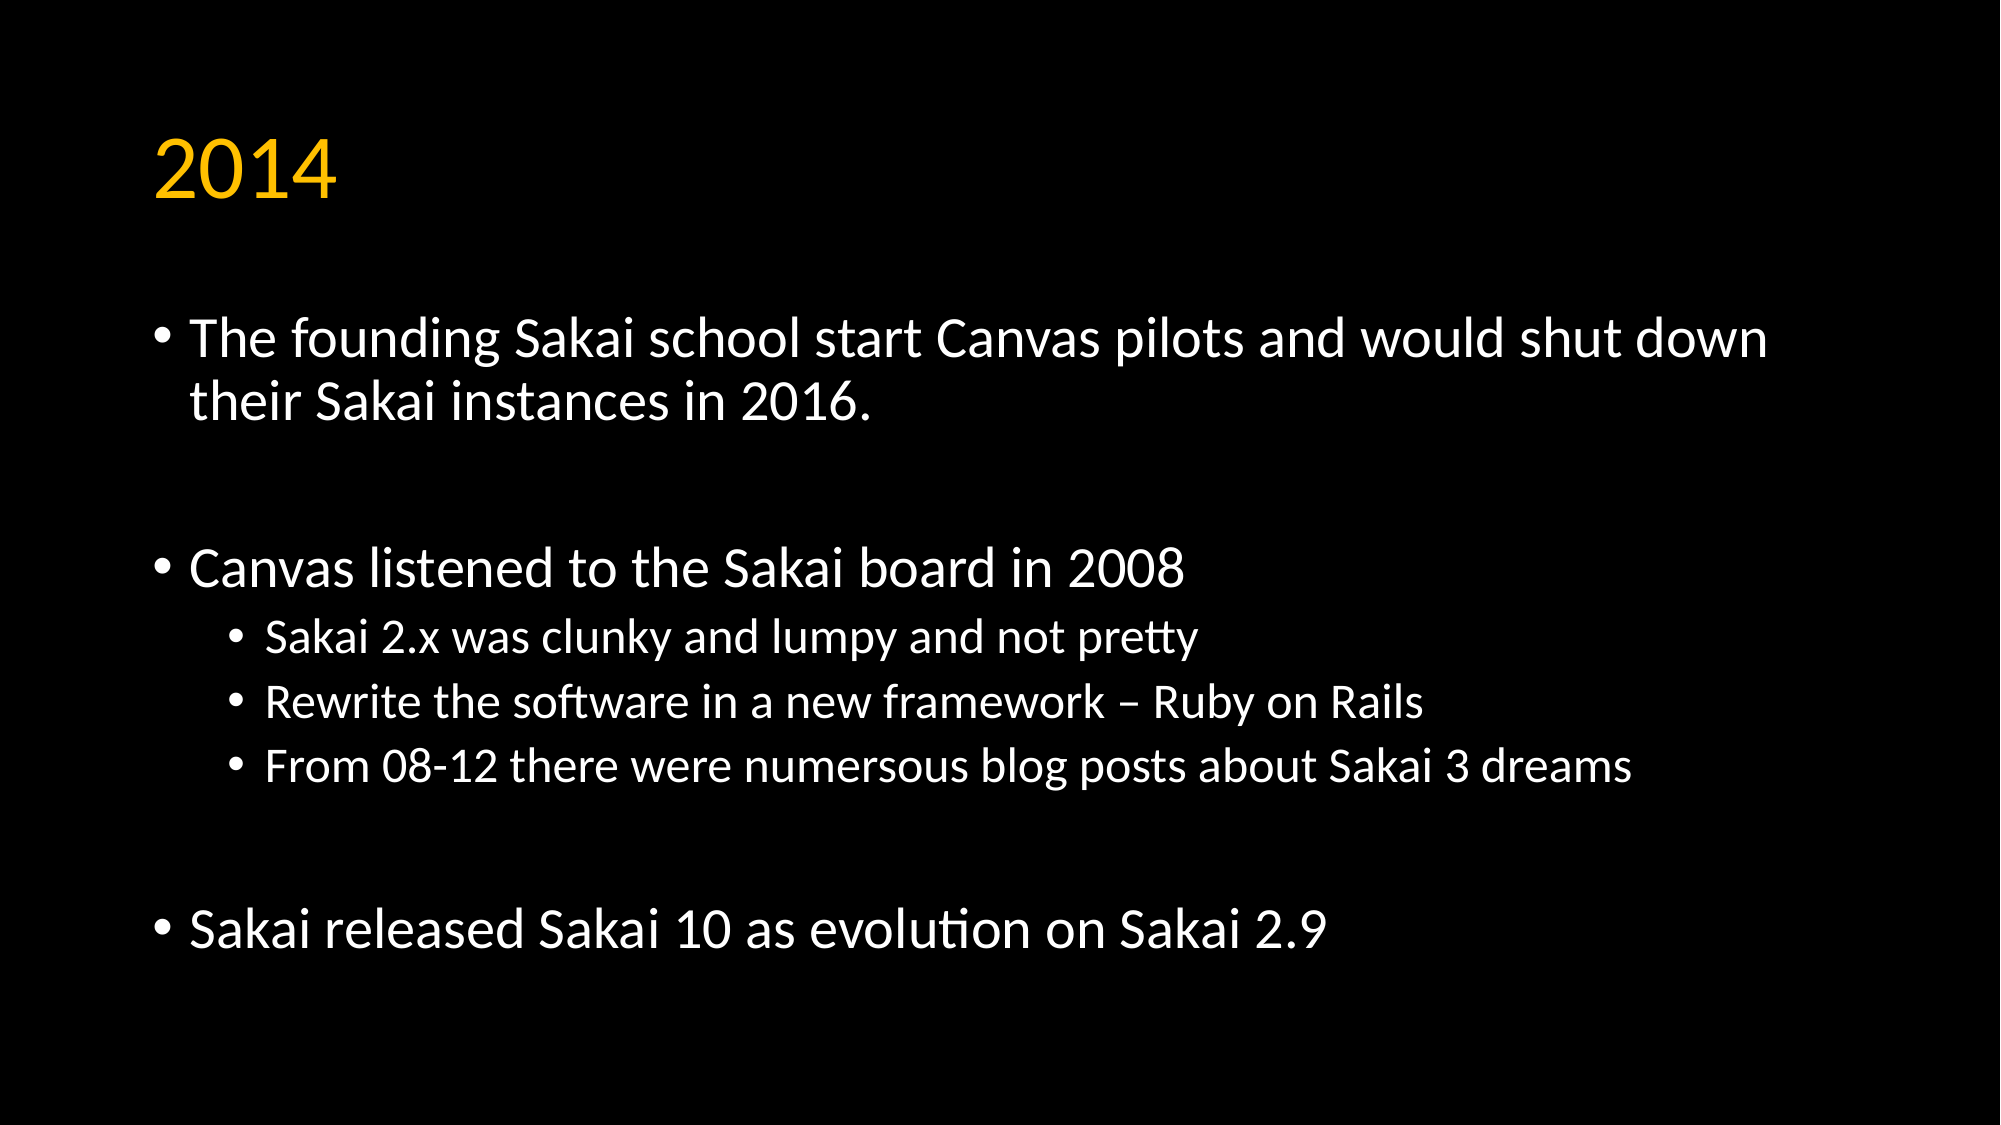

# 2014
The founding Sakai school start Canvas pilots and would shut down their Sakai instances in 2016.

Canvas listened to the Sakai board in 2008
Sakai 2.x was clunky and lumpy and not pretty
Rewrite the software in a new framework – Ruby on Rails
From 08-12 there were numersous blog posts about Sakai 3 dreams

Sakai released Sakai 10 as evolution on Sakai 2.9